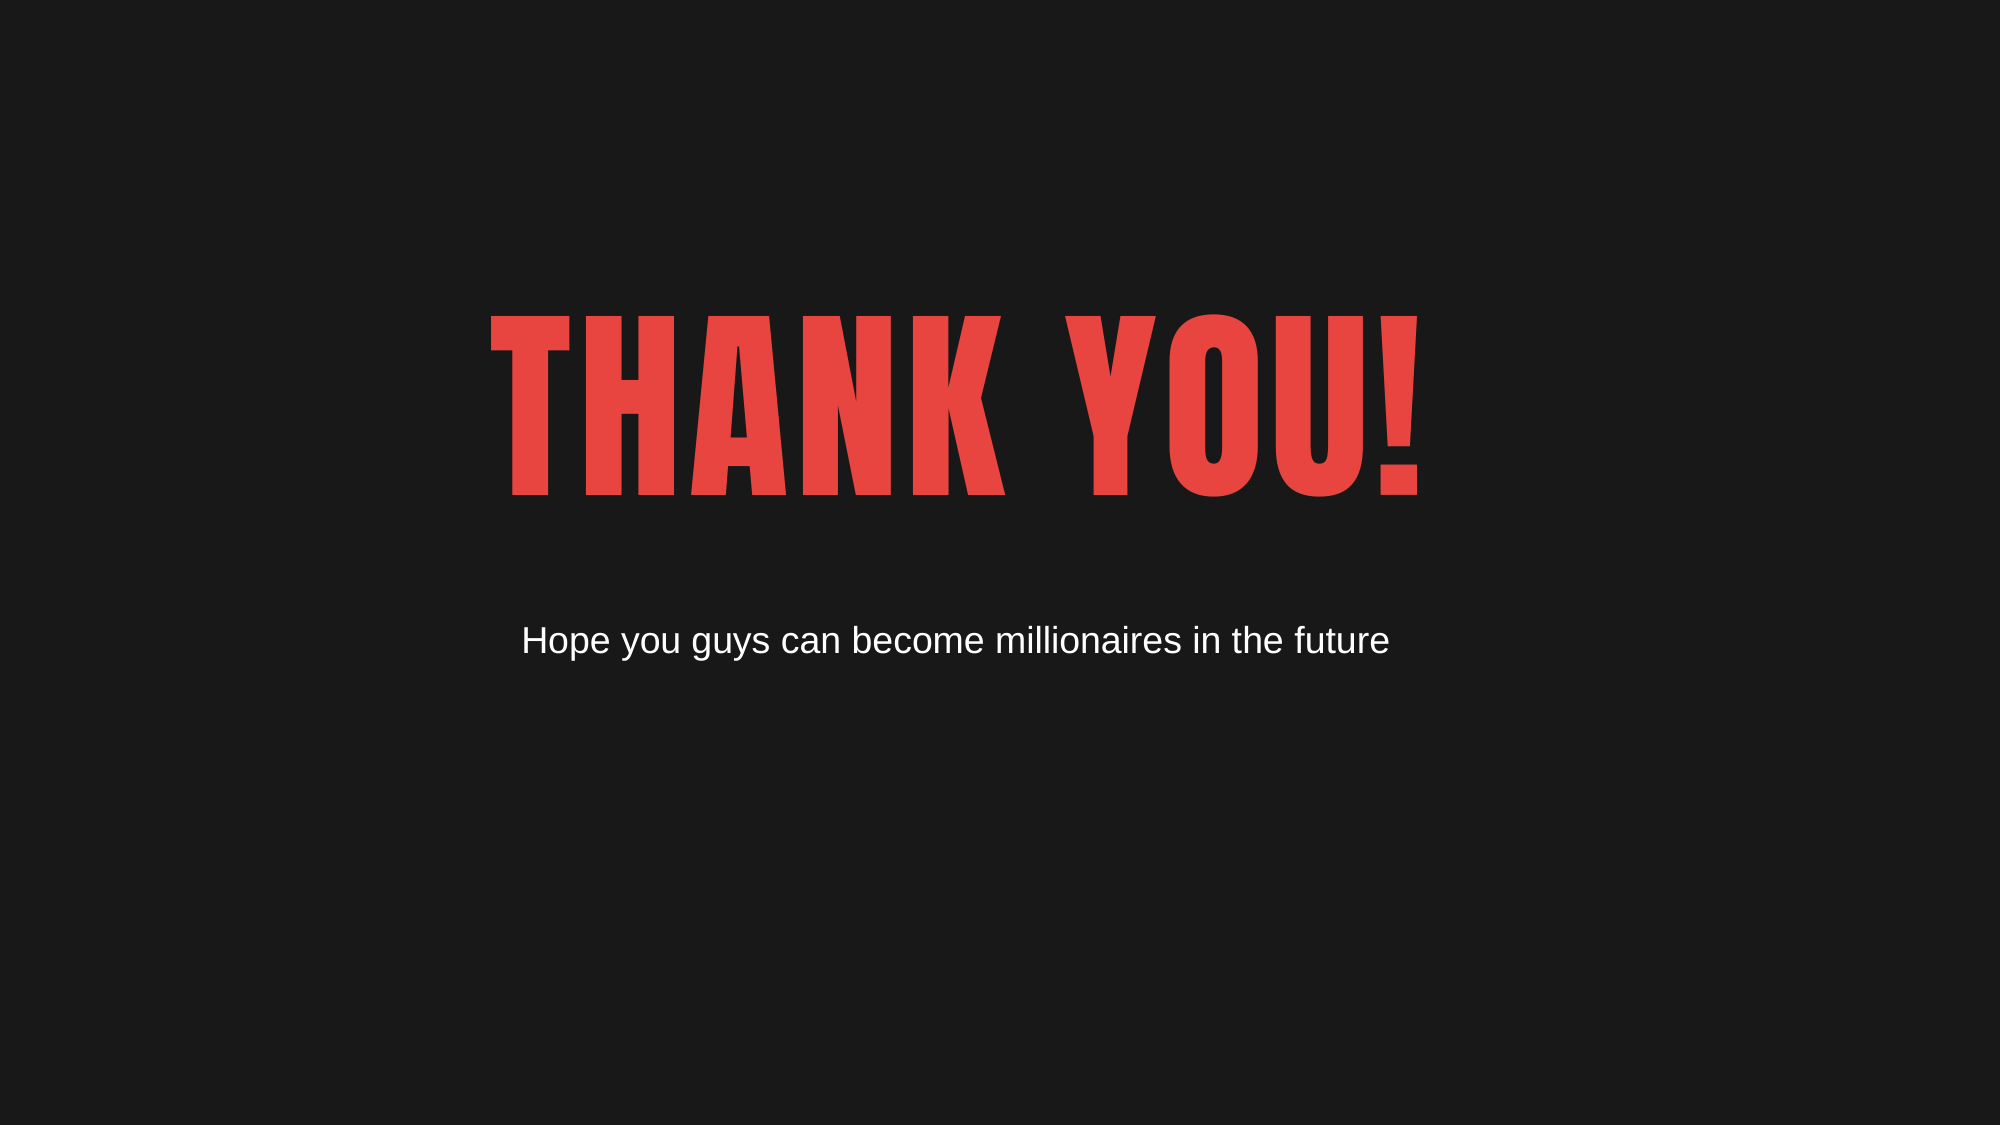

THANK YOU!
Hope you guys can become millionaires in the future